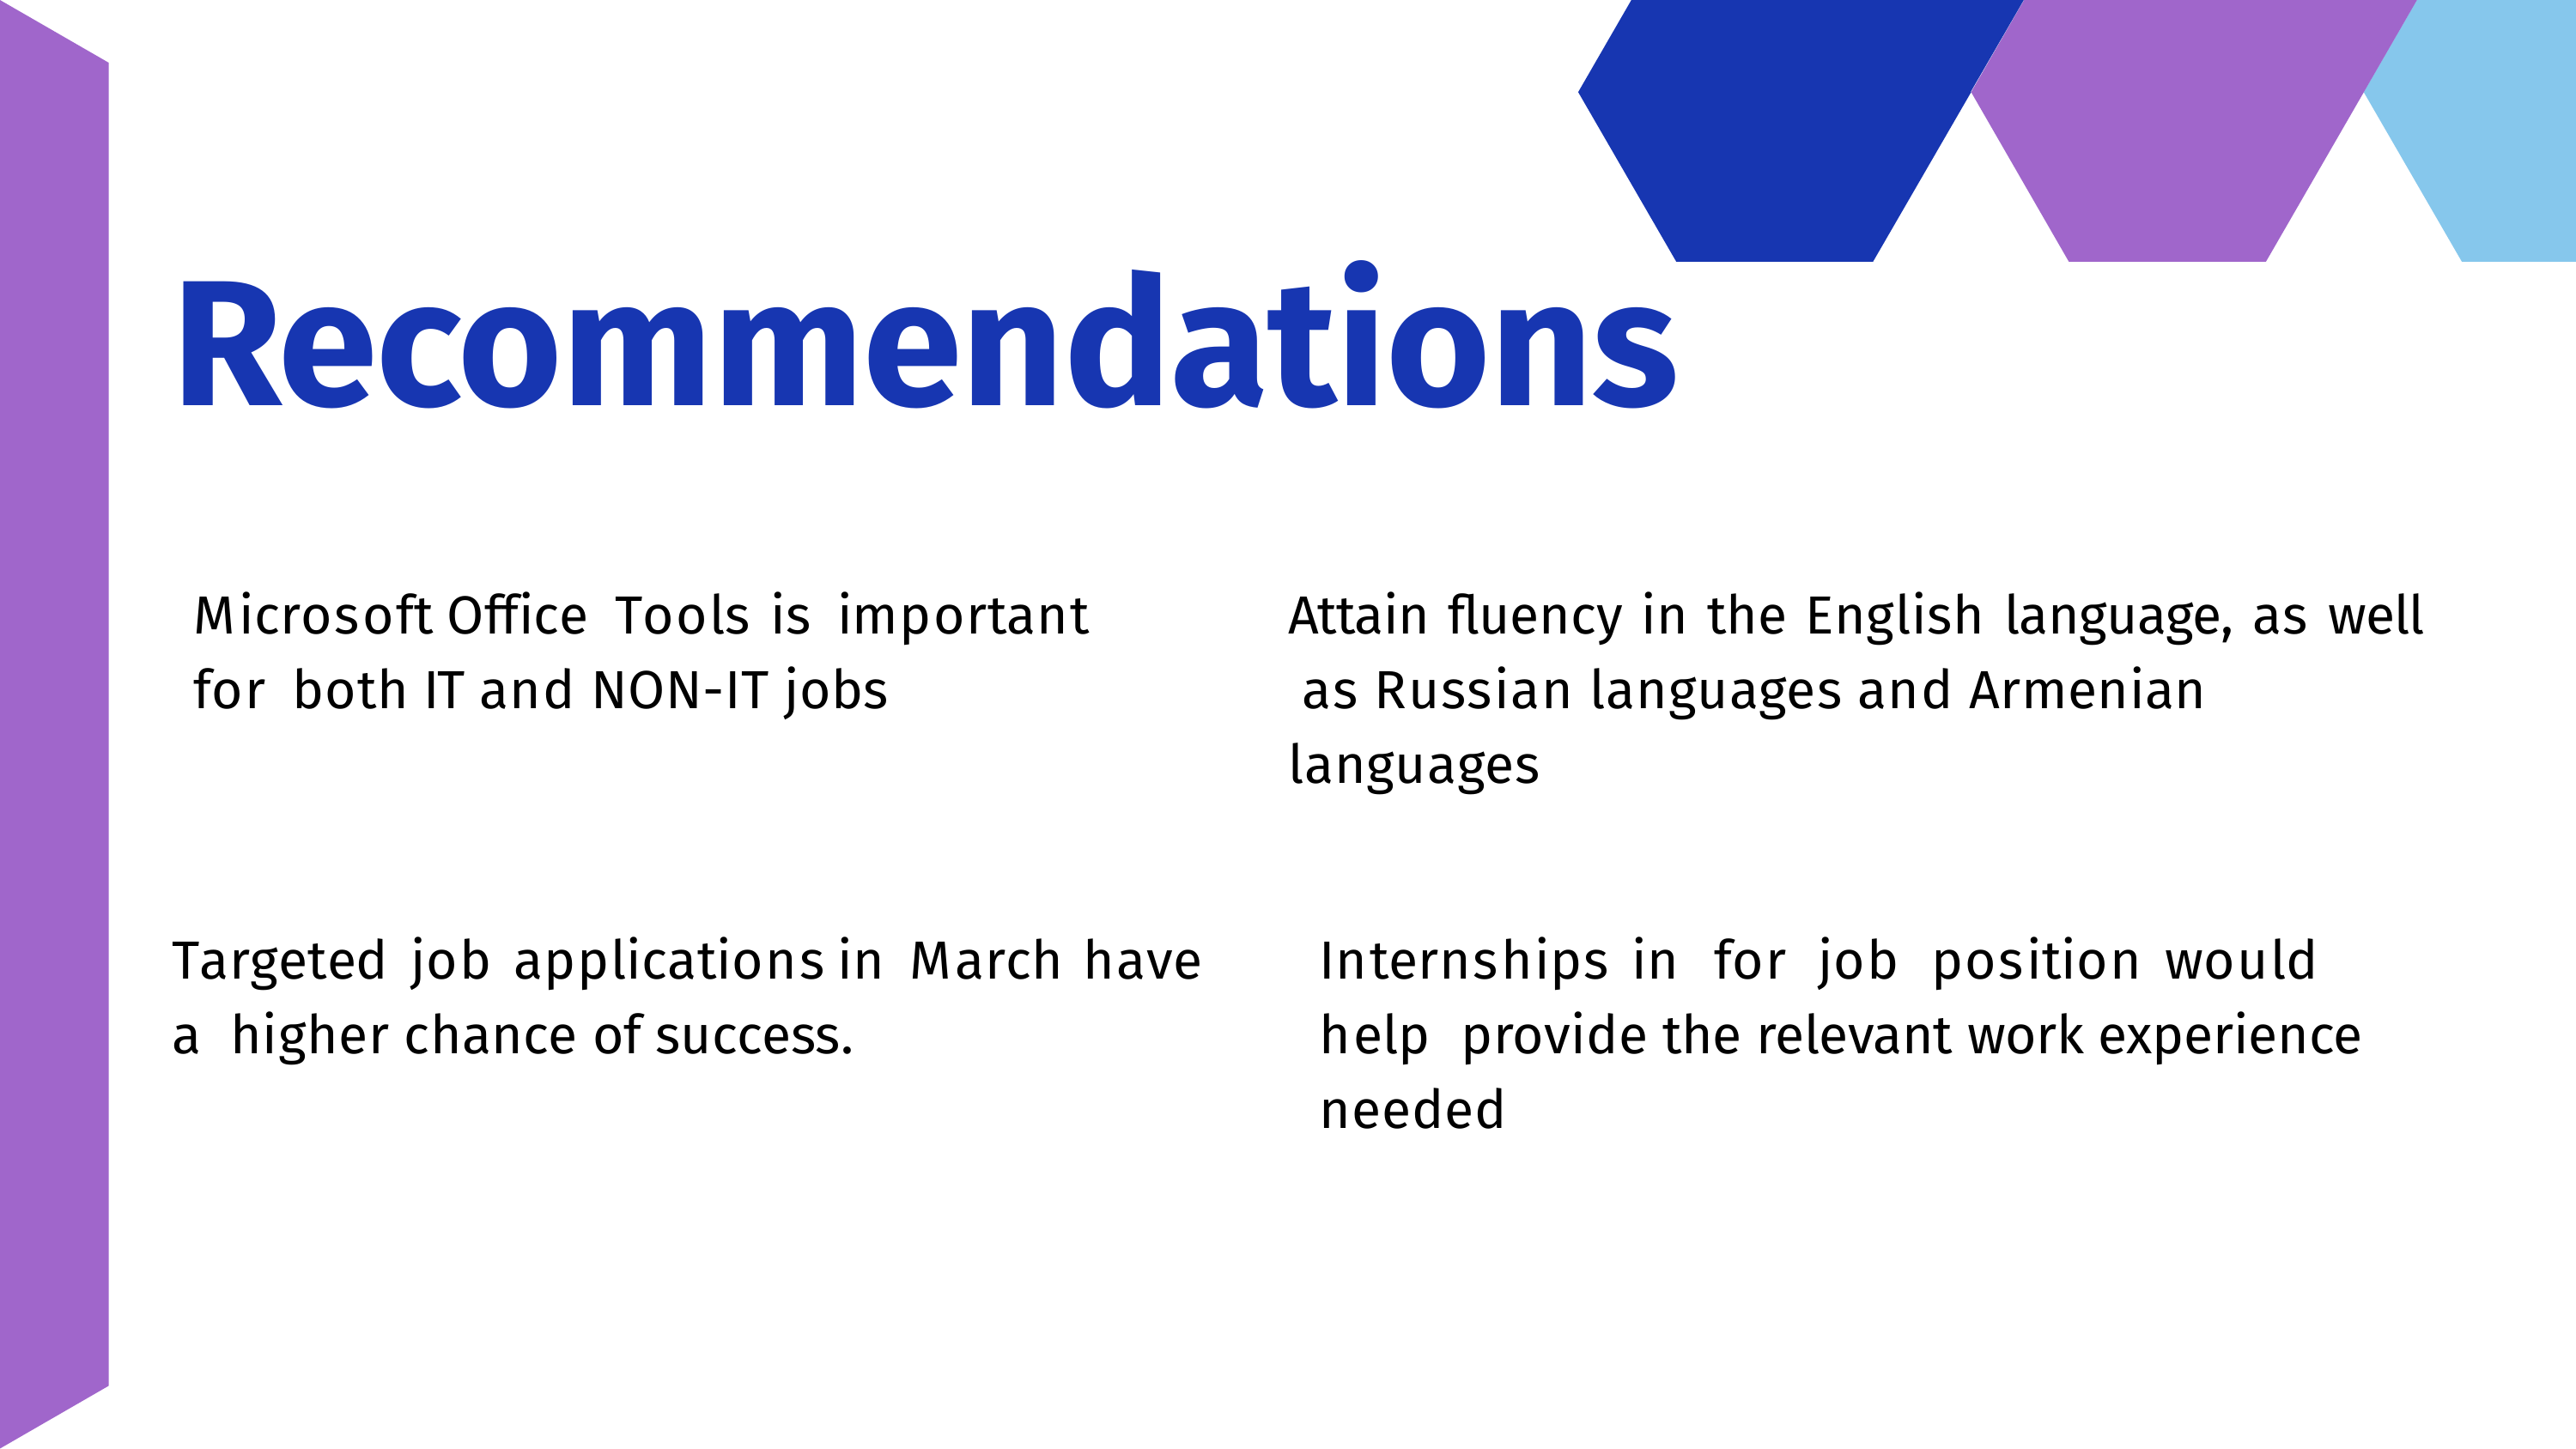

# Recommendations
Microsoft	Office	Tools	is	important	for  both IT and NON-IT jobs
Attain fluency in the English language, as well  as Russian languages and Armenian languages
Targeted	job	applications	in	March	have	a  higher chance of success.
Internships	in	for	job	position	would	help  provide the relevant work experience needed